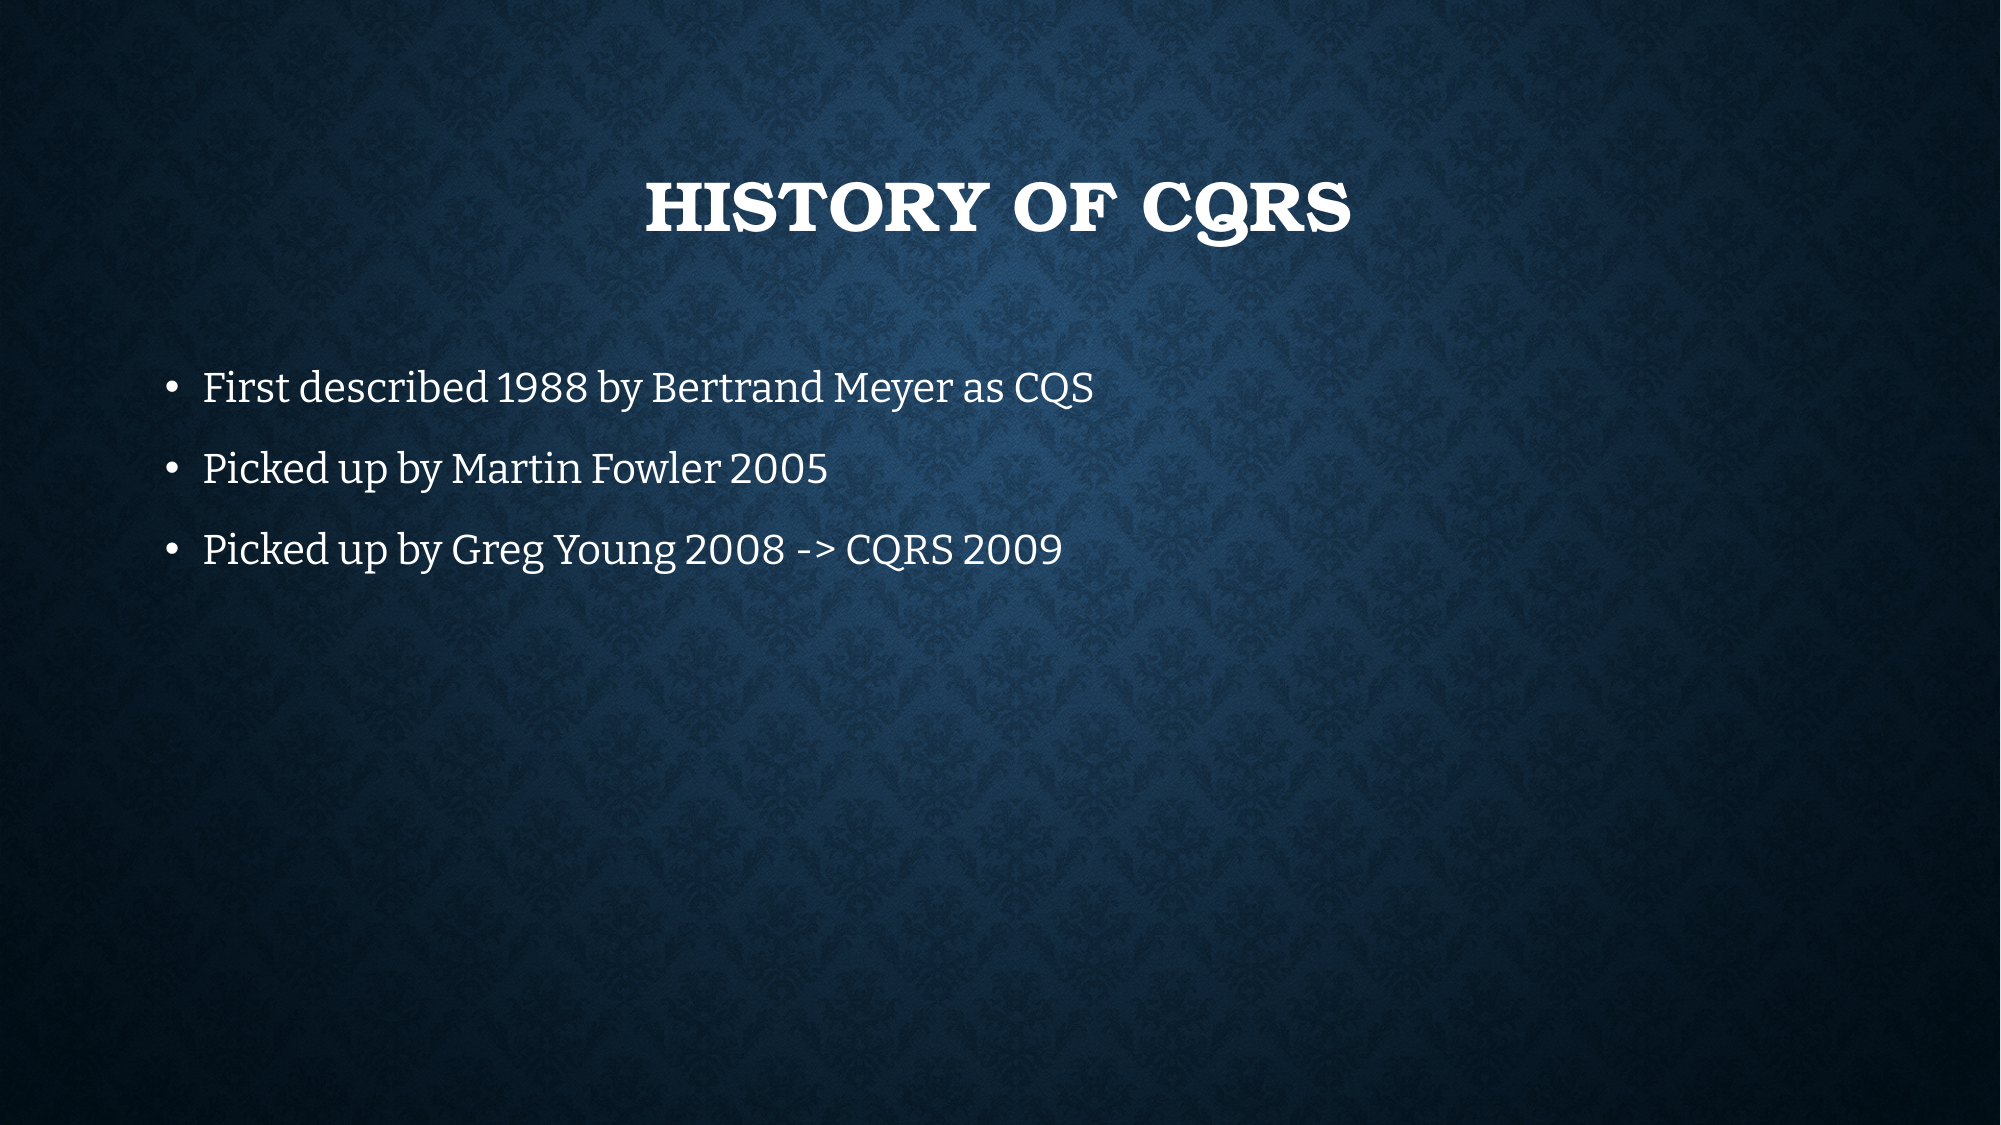

# History of CQRS
First described 1988 by Bertrand Meyer as CQS
Picked up by Martin Fowler 2005
Picked up by Greg Young 2008 -> CQRS 2009